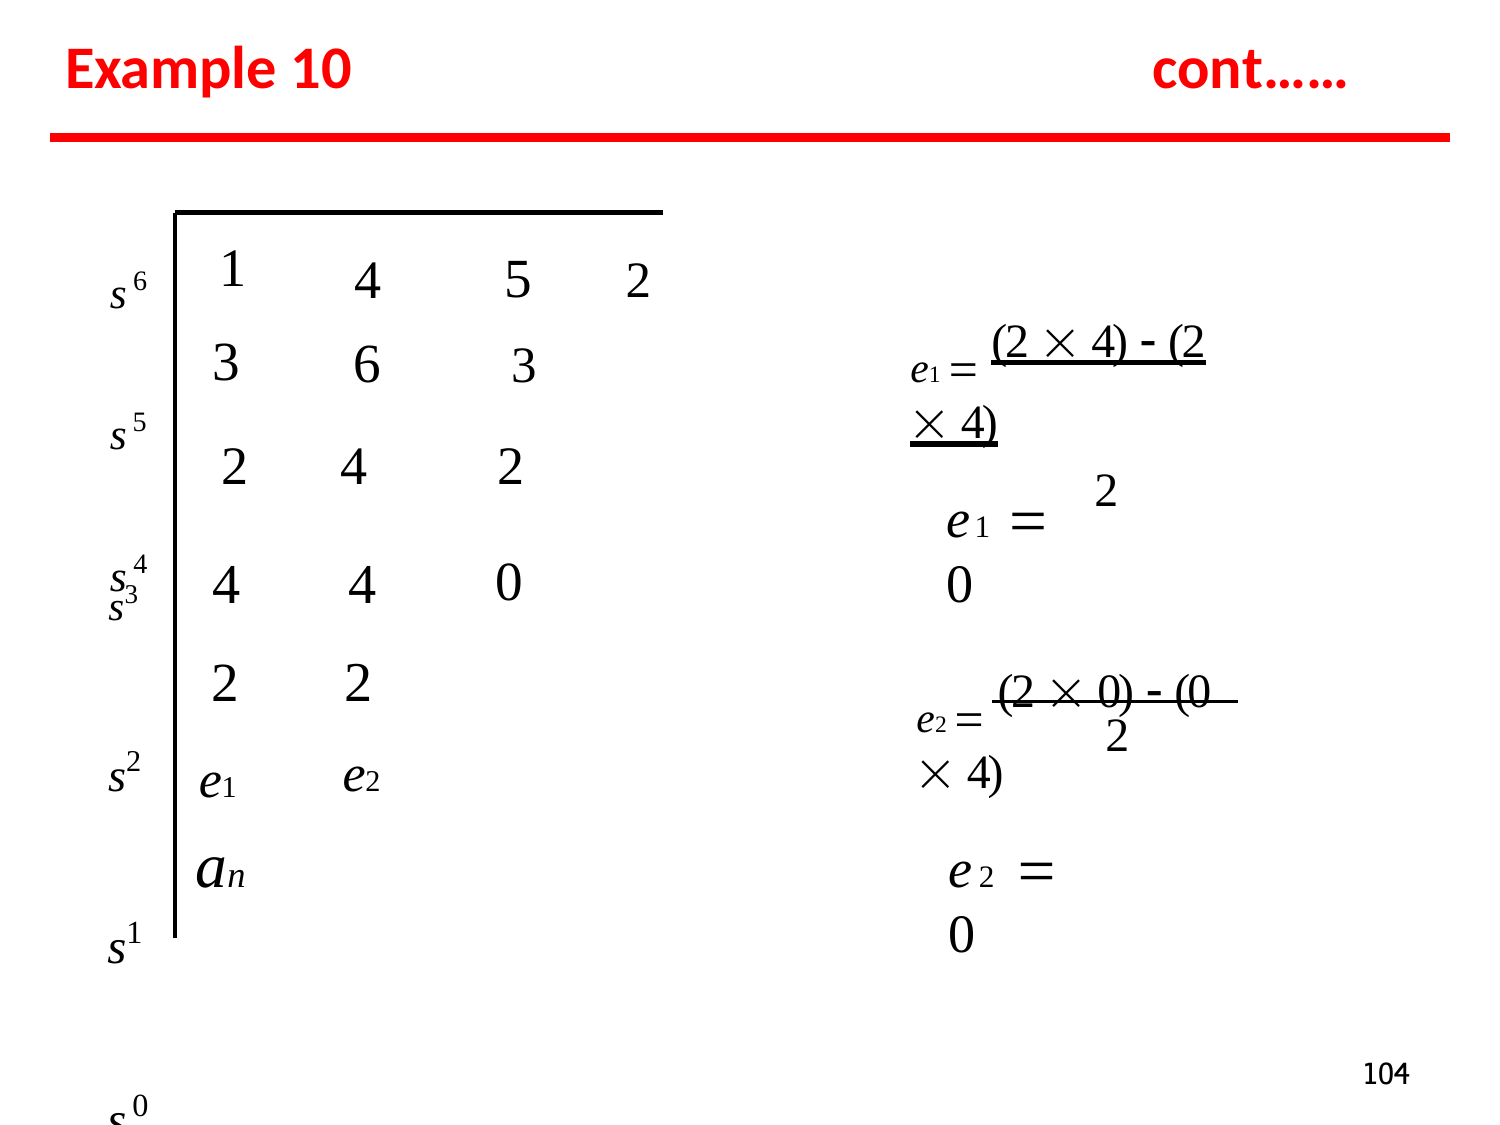

# Example 10
cont……

s6
s5
s4
| 1 | 4 | 5 | 2 |
| --- | --- | --- | --- |
| 3 | 6 | 3 |  |
| 2 | 4 | 2 |  |
| 4 | 4 | 0 |  |
| 2 | 2 |  |  |
| e1 an | e2 |  |  |
e1 = (2 × 4) − (2 × 4)
2
e1 = 0
s3
s2  s1  s0
e2 = (2 × 0) − (0 × 4)
2

e2 = 0
104